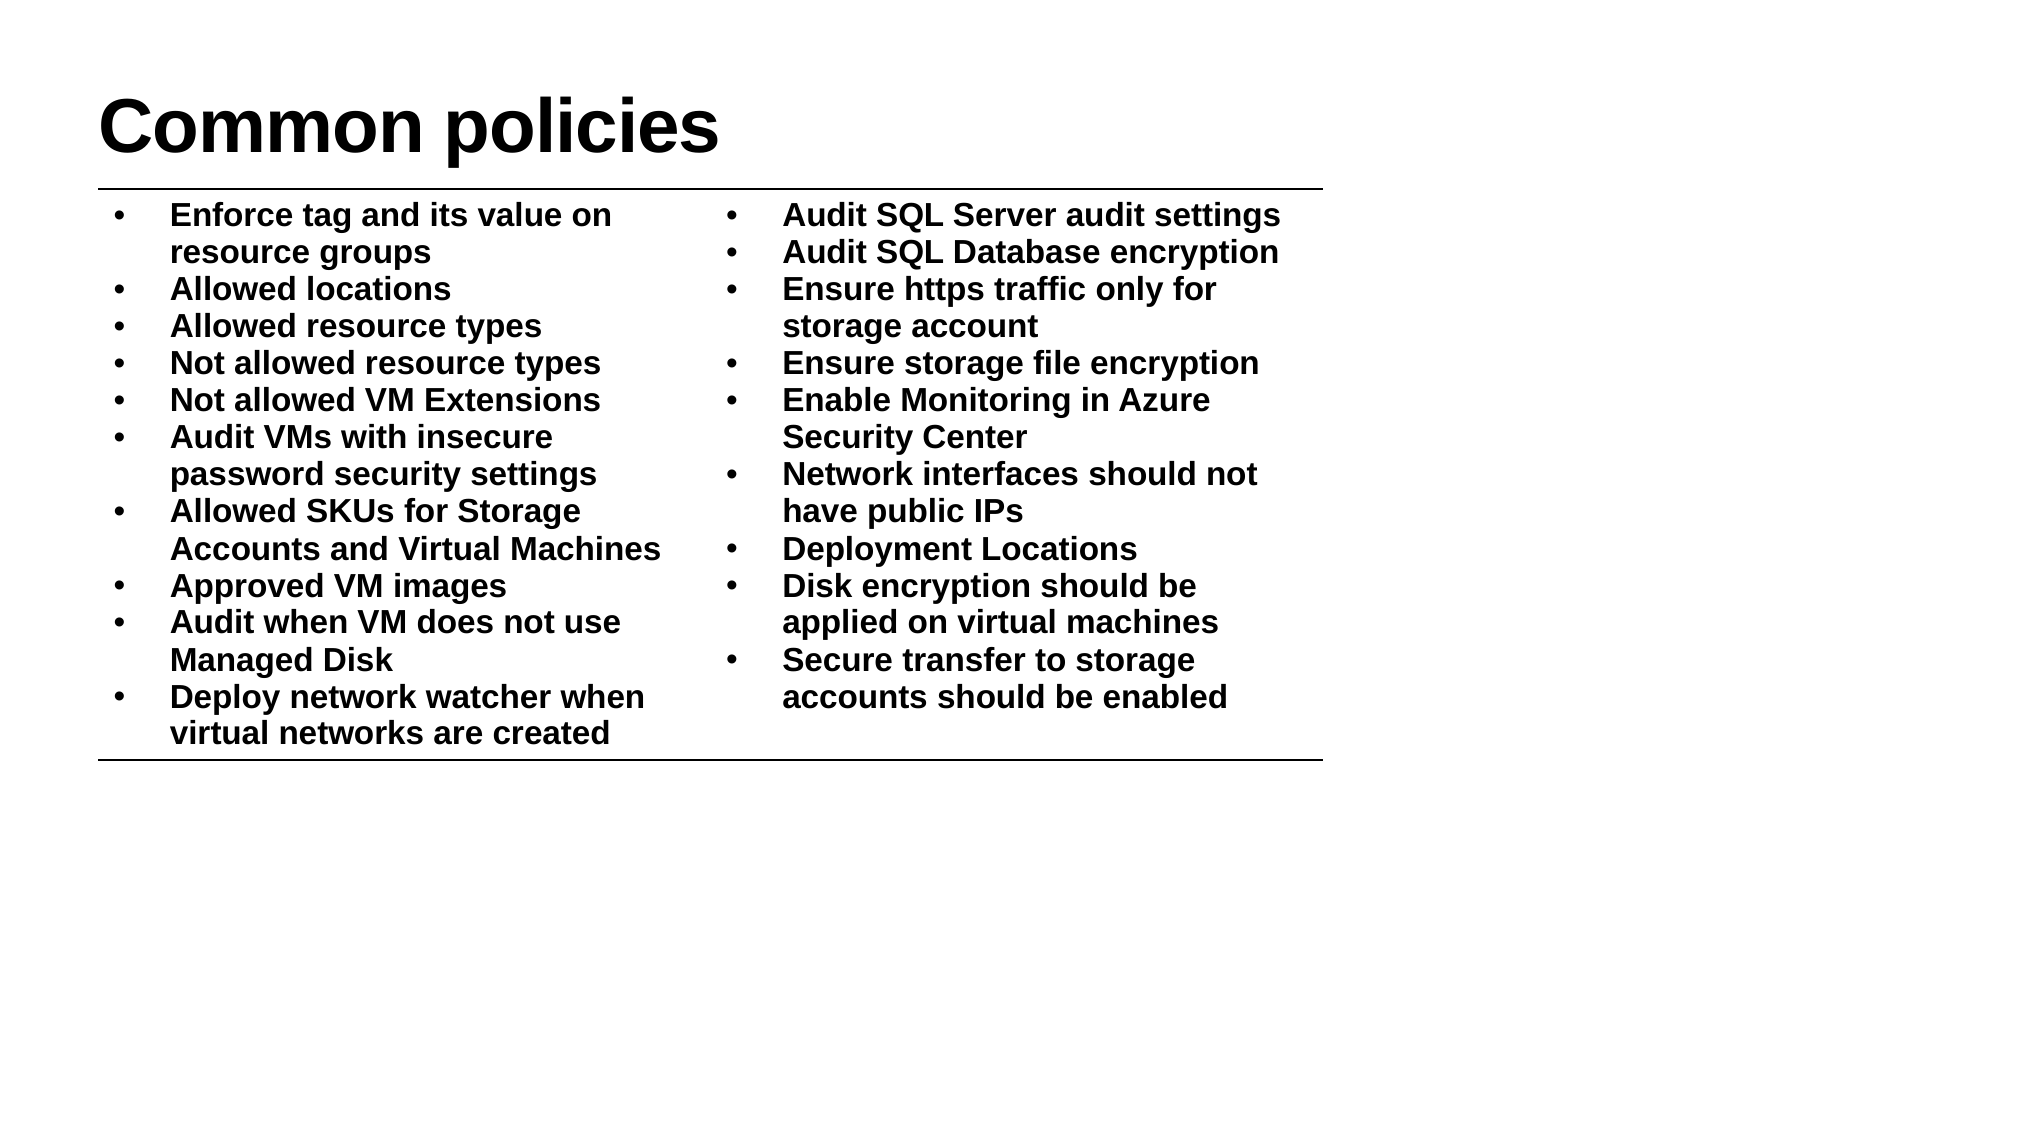

# Common policies
| Enforce tag and its value on resource groups Allowed locations Allowed resource types Not allowed resource types Not allowed VM Extensions Audit VMs with insecure password security settings Allowed SKUs for Storage Accounts and Virtual Machines Approved VM images Audit when VM does not use Managed Disk Deploy network watcher when virtual networks are created | Audit SQL Server audit settings Audit SQL Database encryption Ensure https traffic only for storage account Ensure storage file encryption Enable Monitoring in Azure Security Center Network interfaces should not have public IPs Deployment Locations Disk encryption should be applied on virtual machines Secure transfer to storage accounts should be enabled |
| --- | --- |